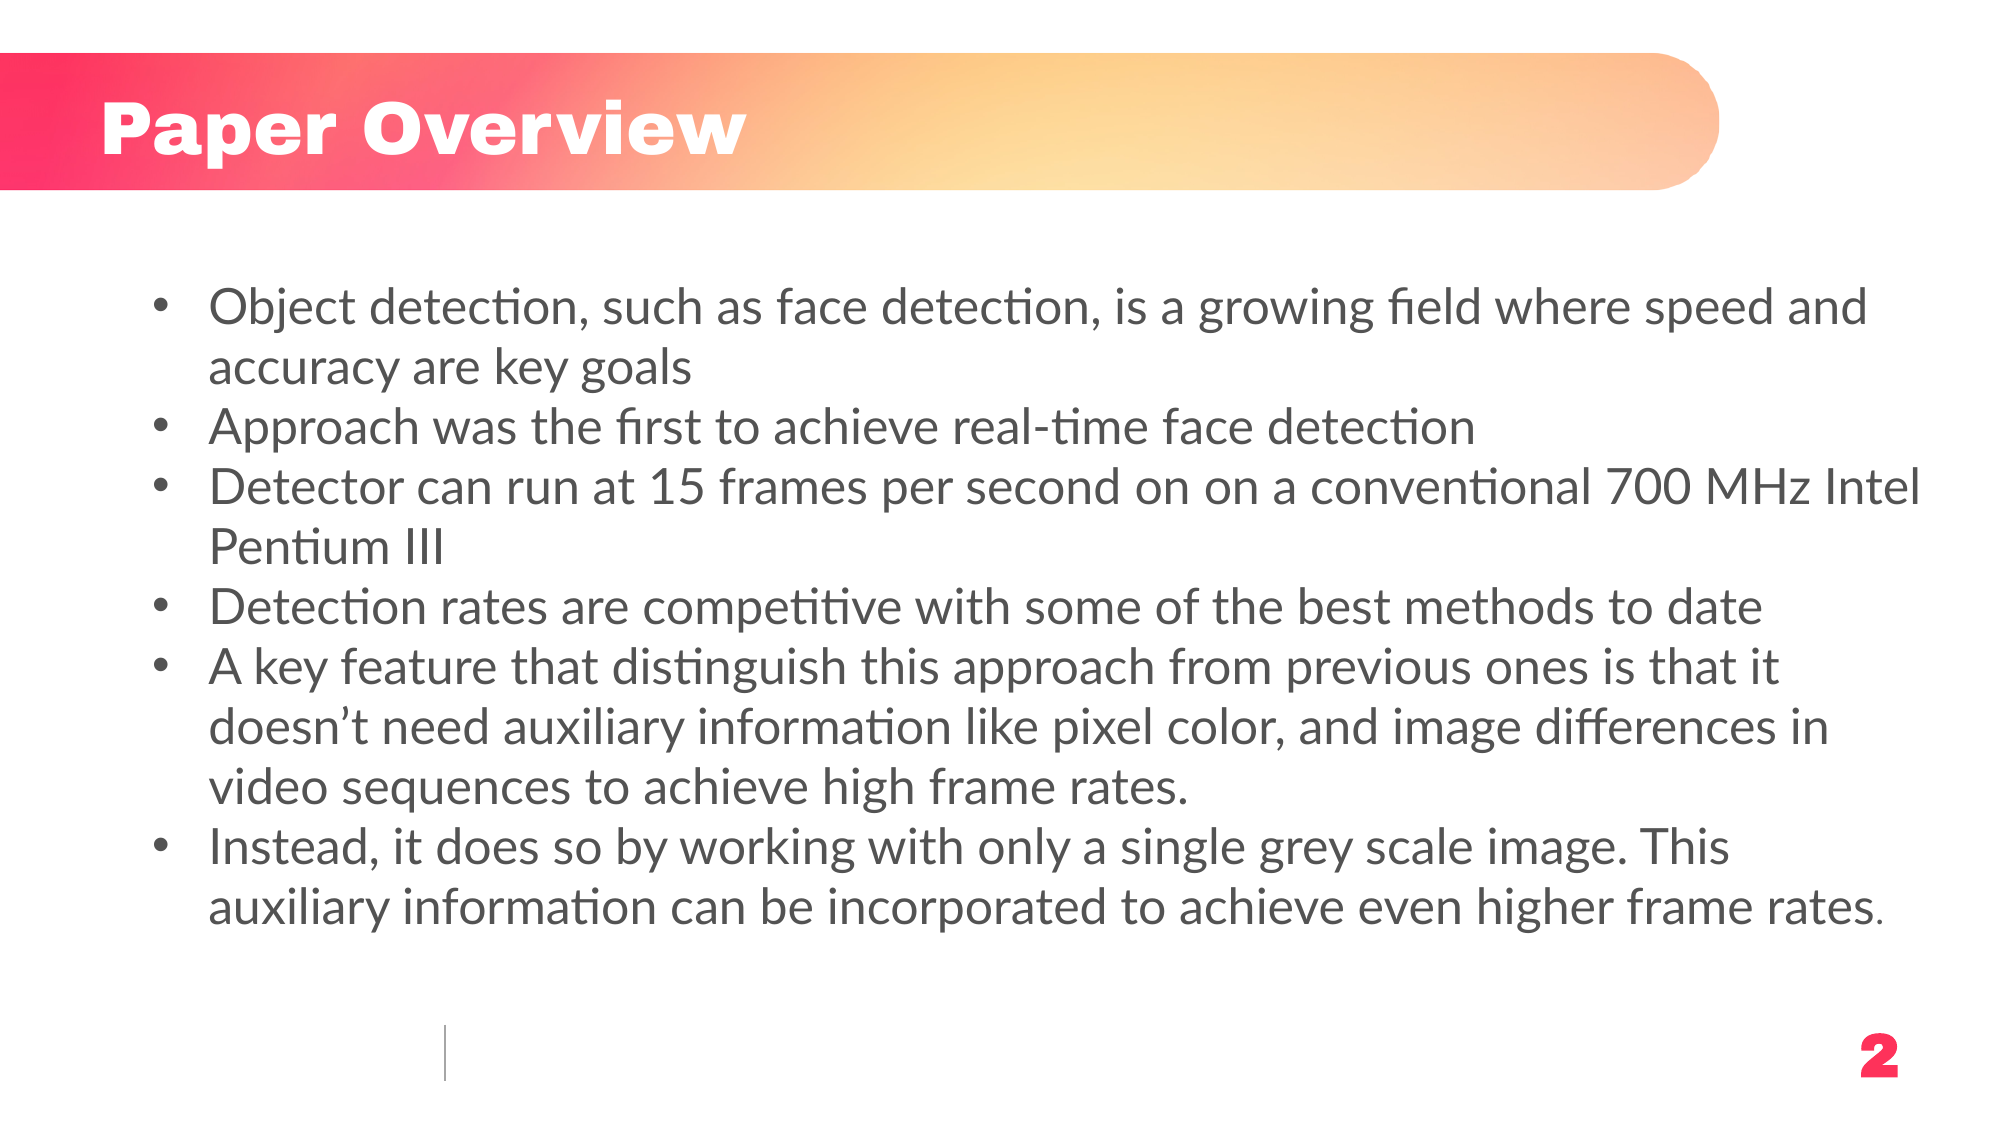

# Paper Overview
Object detection, such as face detection, is a growing field where speed and accuracy are key goals
Approach was the first to achieve real-time face detection
Detector can run at 15 frames per second on on a conventional 700 MHz Intel Pentium III
Detection rates are competitive with some of the best methods to date
A key feature that distinguish this approach from previous ones is that it doesn’t need auxiliary information like pixel color, and image differences in video sequences to achieve high frame rates.
Instead, it does so by working with only a single grey scale image. This auxiliary information can be incorporated to achieve even higher frame rates.

2